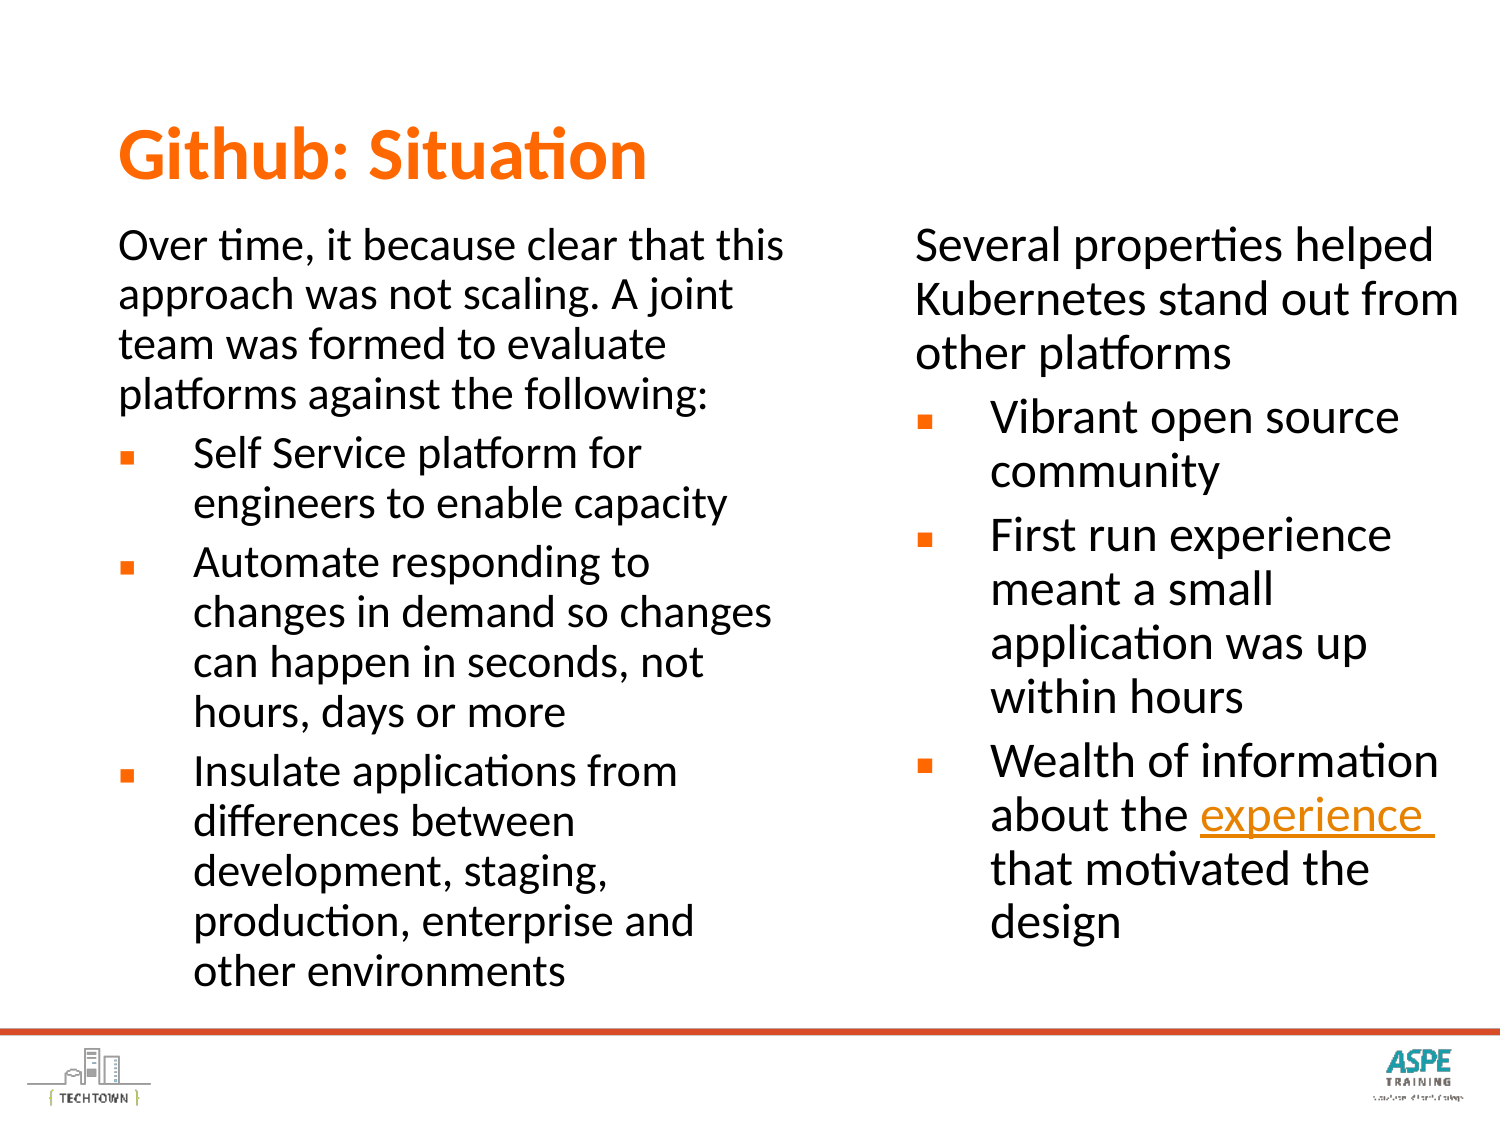

# Github: Situation
Several properties helped Kubernetes stand out from other platforms
Vibrant open source community
First run experience meant a small application was up within hours
Wealth of information about the experience that motivated the design
Over time, it because clear that this approach was not scaling. A joint team was formed to evaluate platforms against the following:
Self Service platform for engineers to enable capacity
Automate responding to changes in demand so changes can happen in seconds, not hours, days or more
Insulate applications from differences between development, staging, production, enterprise and other environments